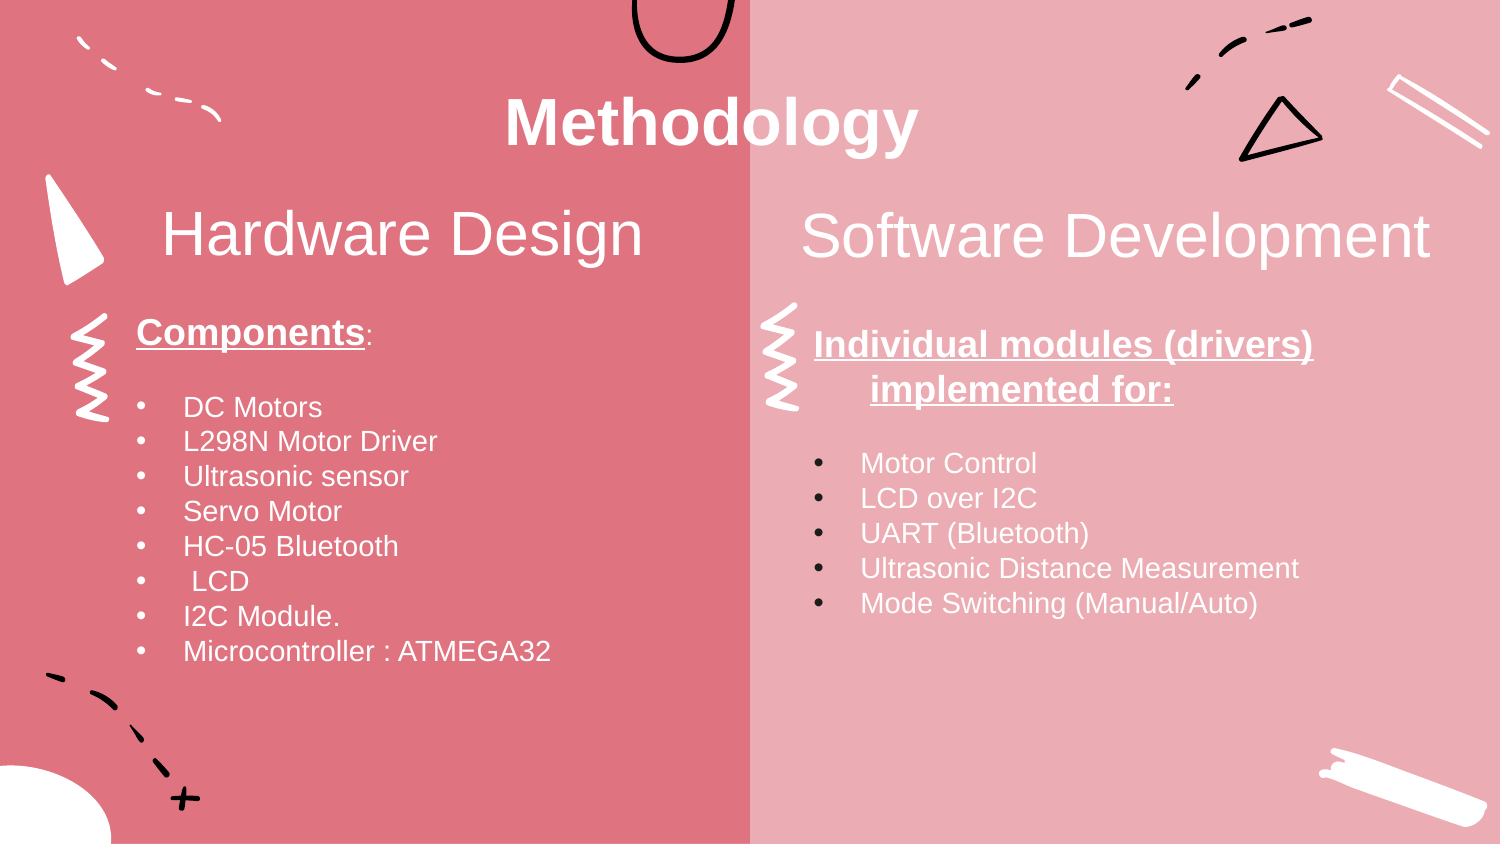

Methodology
Hardware Design
Software Development
Components:

DC Motors
L298N Motor Driver
Ultrasonic sensor
Servo Motor
HC-05 Bluetooth
 LCD
I2C Module.
Microcontroller : ATMEGA32
Individual modules (drivers) implemented for:

Motor Control
LCD over I2C
UART (Bluetooth)
Ultrasonic Distance Measurement
Mode Switching (Manual/Auto)